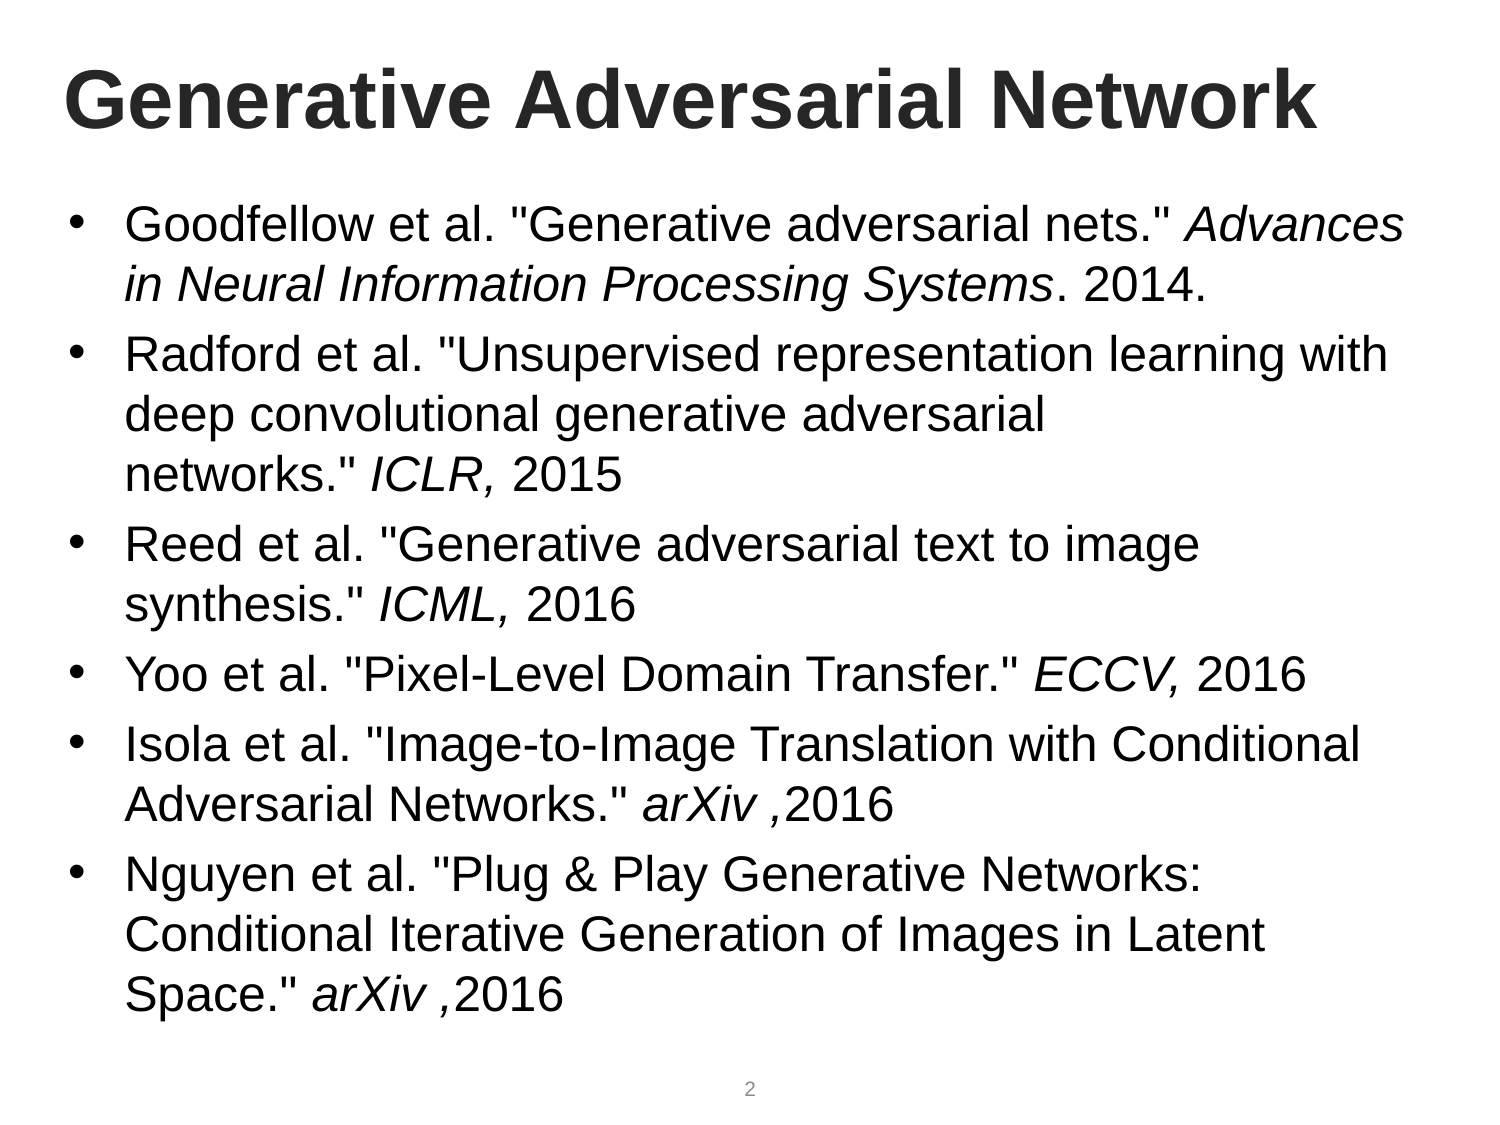

# Generative Adversarial Network
Goodfellow et al. "Generative adversarial nets." Advances in Neural Information Processing Systems. 2014.
Radford et al. "Unsupervised representation learning with deep convolutional generative adversarial networks." ICLR, 2015
Reed et al. "Generative adversarial text to image synthesis." ICML, 2016
Yoo et al. "Pixel-Level Domain Transfer." ECCV, 2016
Isola et al. "Image-to-Image Translation with Conditional Adversarial Networks." arXiv ,2016
Nguyen et al. "Plug & Play Generative Networks: Conditional Iterative Generation of Images in Latent Space." arXiv ,2016

2